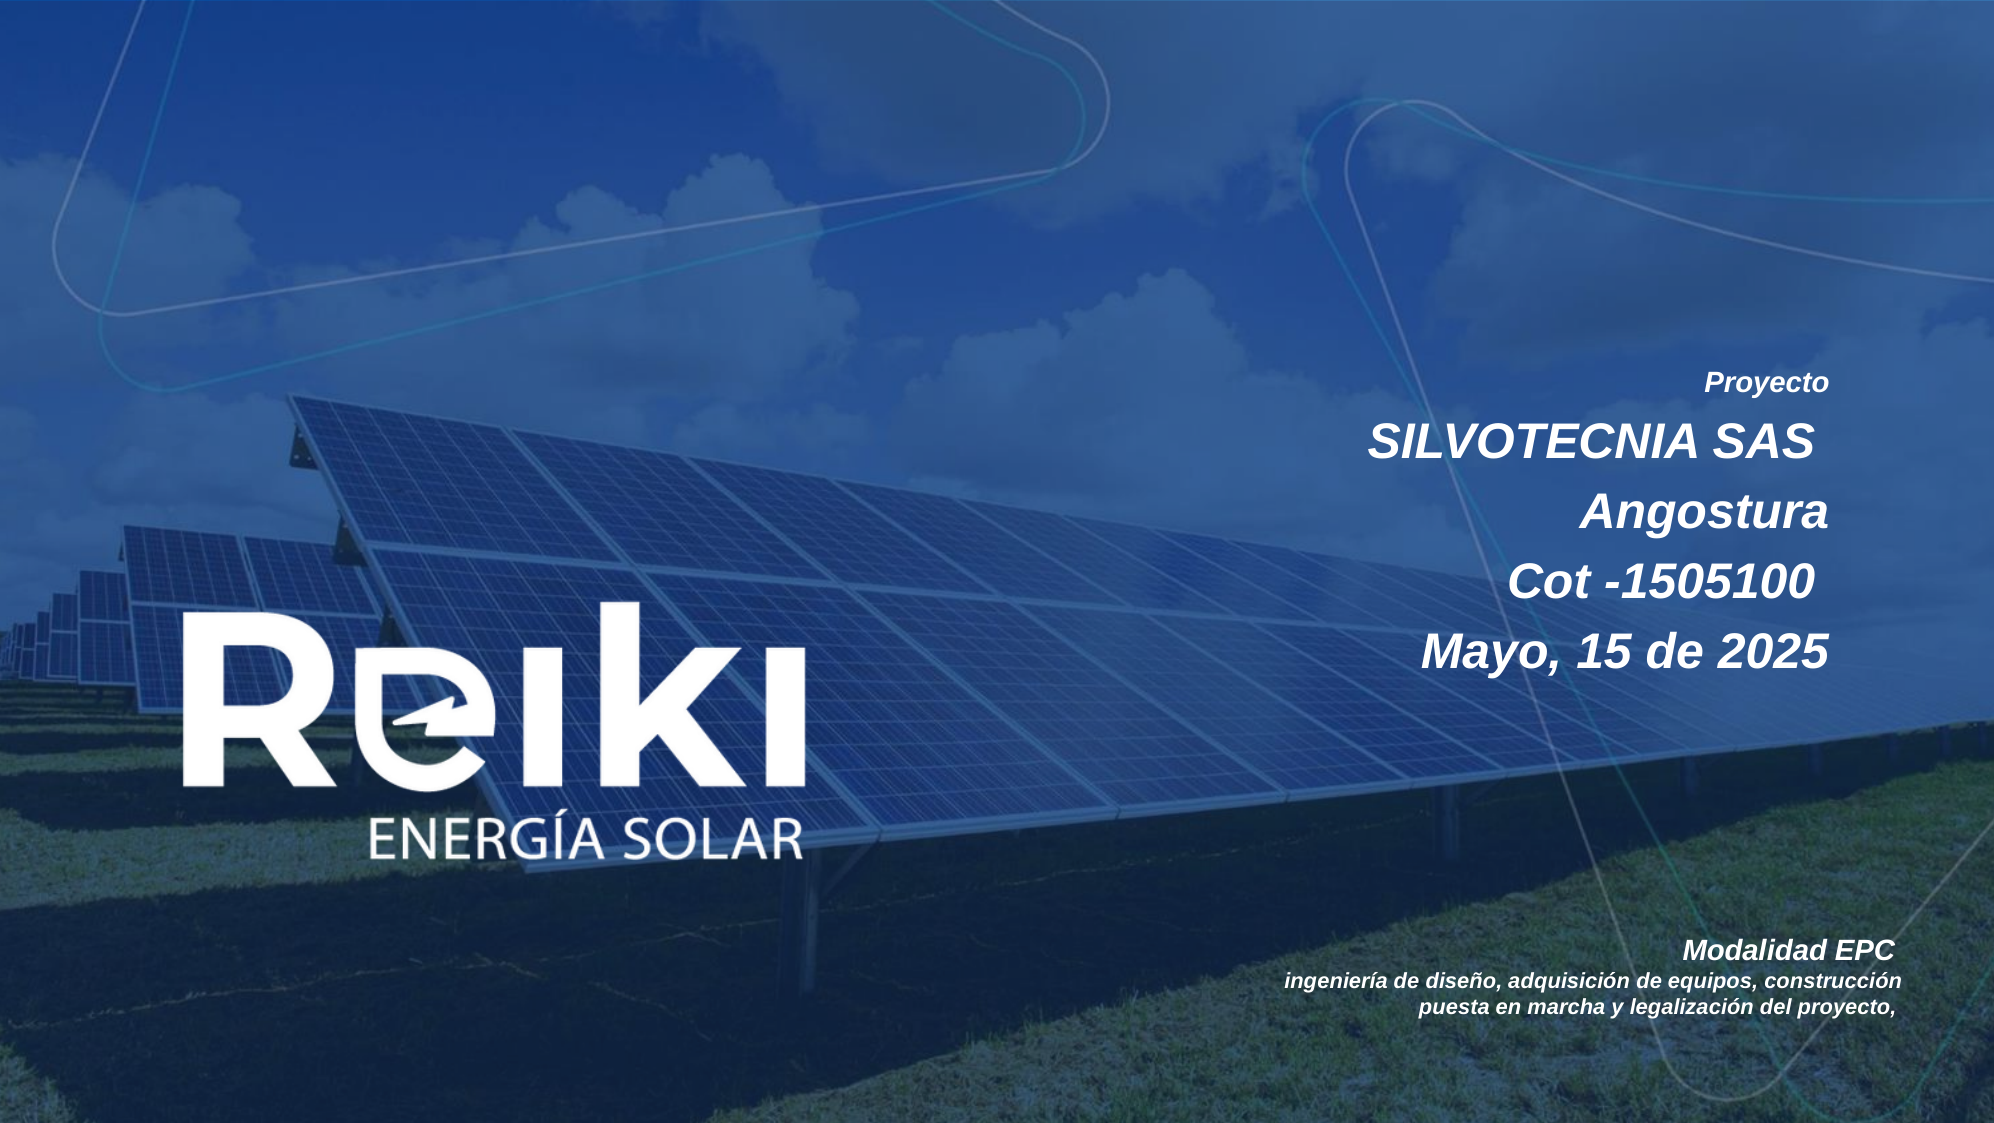

Proyecto
SILVOTECNIA SAS
Angostura
Cot -1505100
Mayo, 15 de 2025

Modalidad EPC
ingeniería de diseño, adquisición de equipos, construcción puesta en marcha y legalización del proyecto,